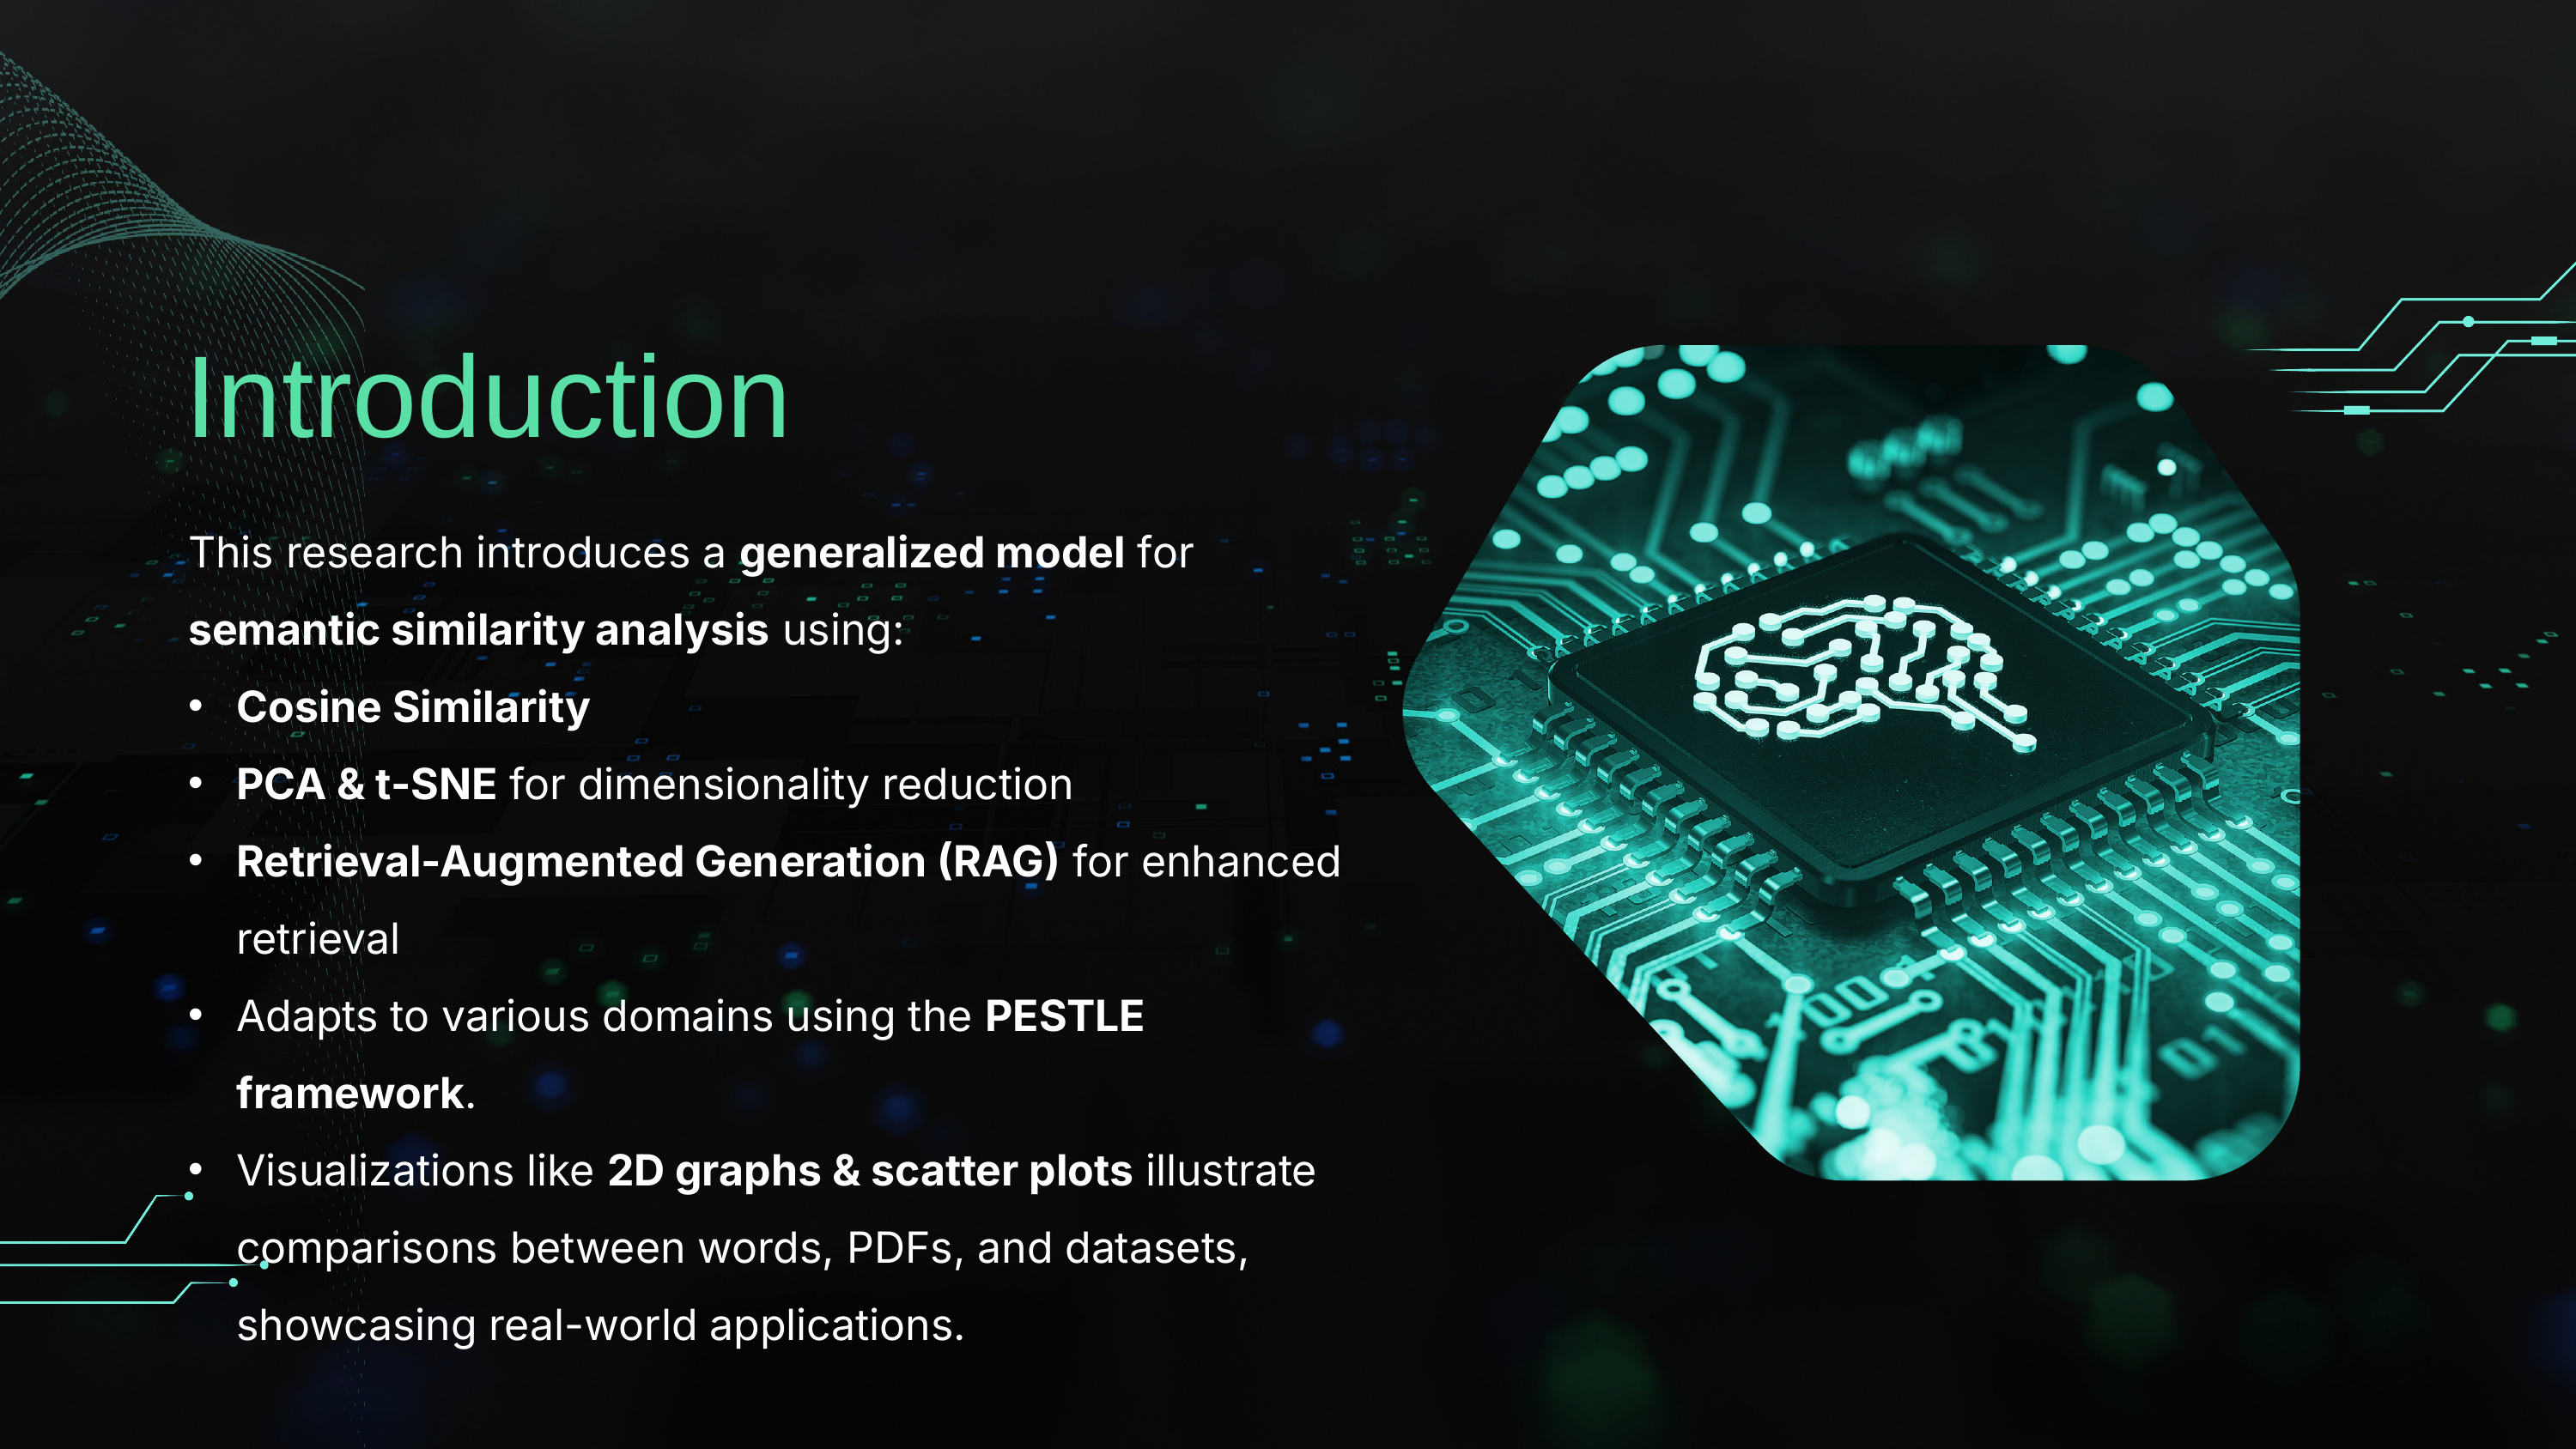

Introduction

This research introduces a generalized model for semantic similarity analysis using:
Cosine Similarity
PCA & t-SNE for dimensionality reduction
Retrieval-Augmented Generation (RAG) for enhanced retrieval
Adapts to various domains using the PESTLE framework.
Visualizations like 2D graphs & scatter plots illustrate comparisons between words, PDFs, and datasets, showcasing real-world applications.